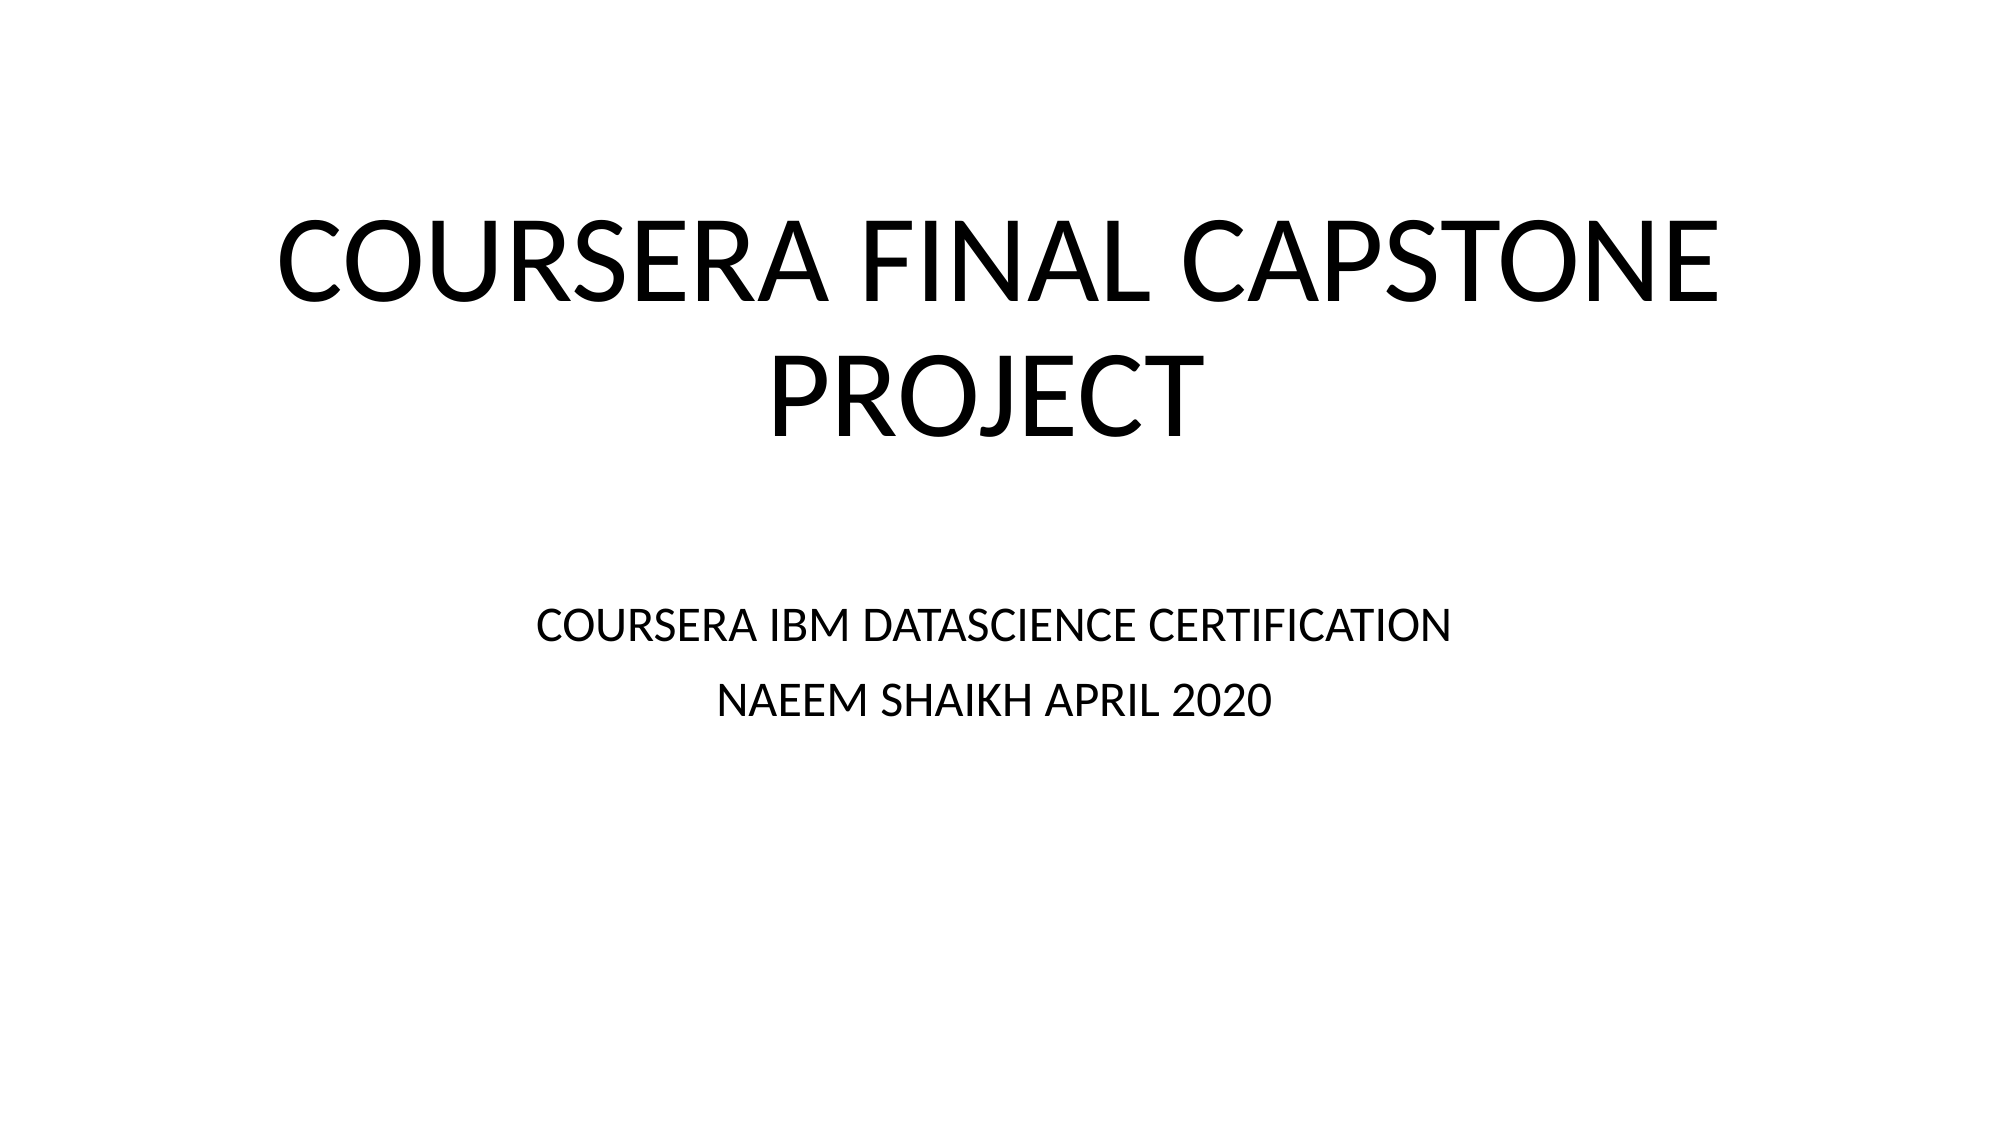

# COURSERA FINAL CAPSTONE PROJECT

COURSERA IBM DATASCIENCE CERTIFICATION
NAEEM SHAIKH APRIL 2020